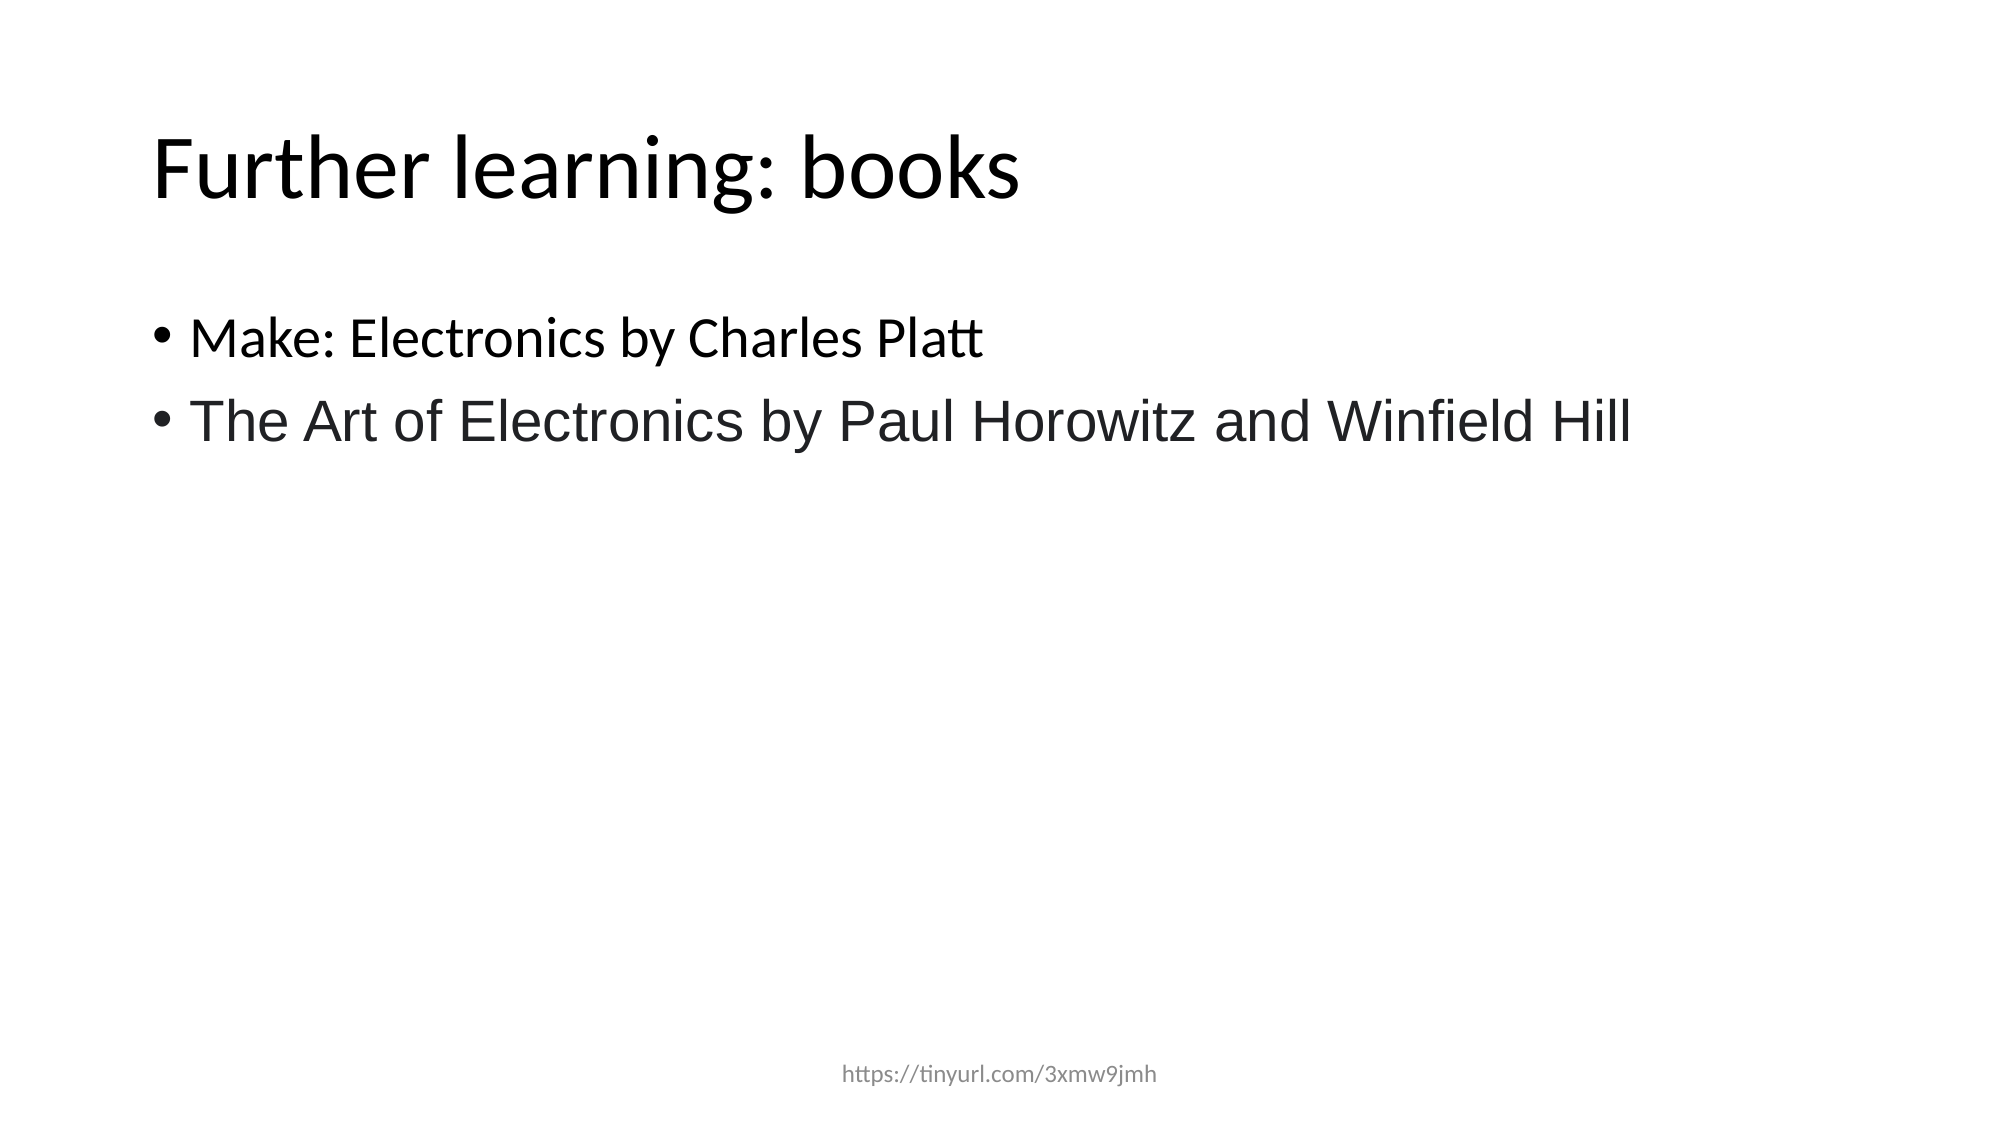

# Further learning: books
Make: Electronics by Charles Platt
The Art of Electronics by Paul Horowitz and Winfield Hill

https://tinyurl.com/3xmw9jmh